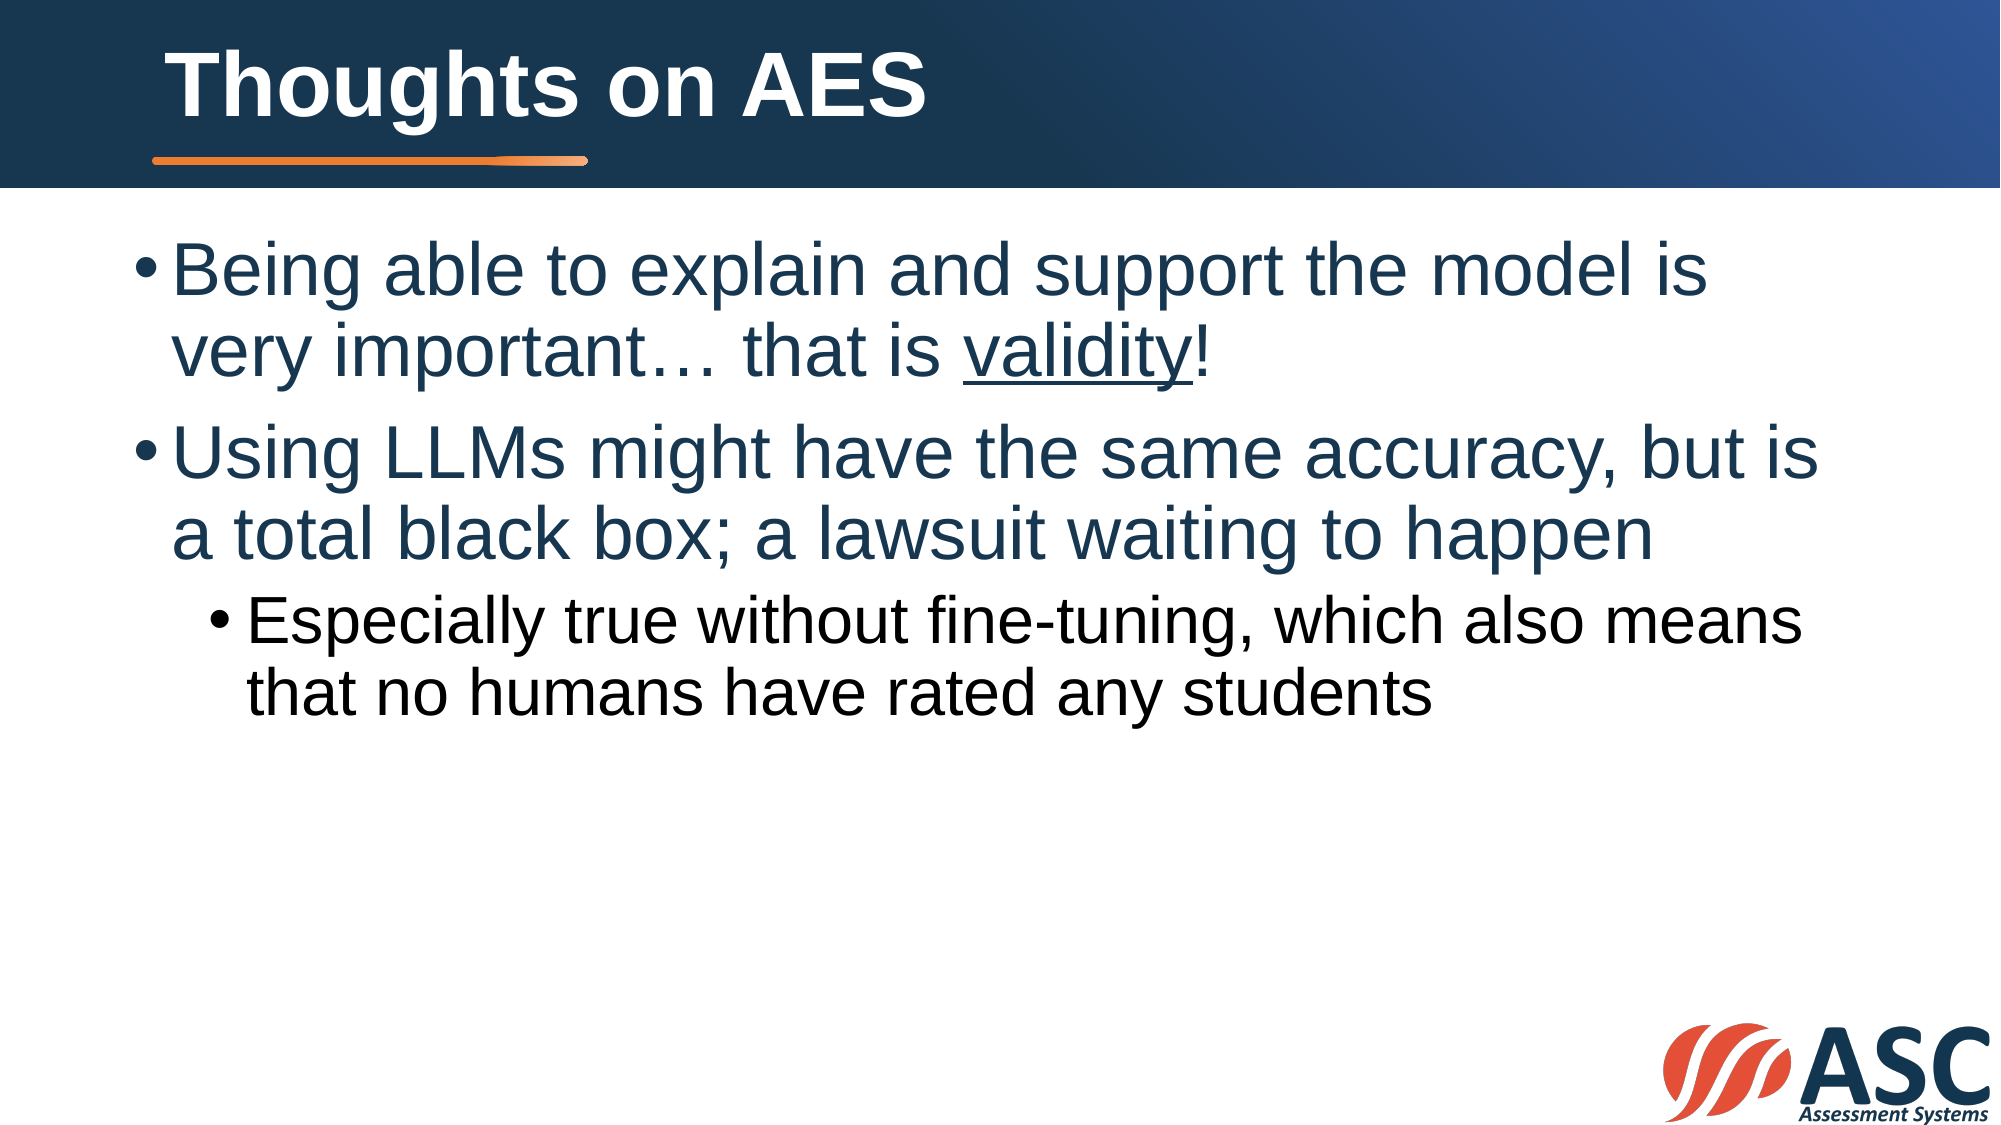

# Thoughts on AES
Being able to explain and support the model is very important… that is validity!
Using LLMs might have the same accuracy, but is a total black box; a lawsuit waiting to happen
Especially true without fine-tuning, which also means that no humans have rated any students